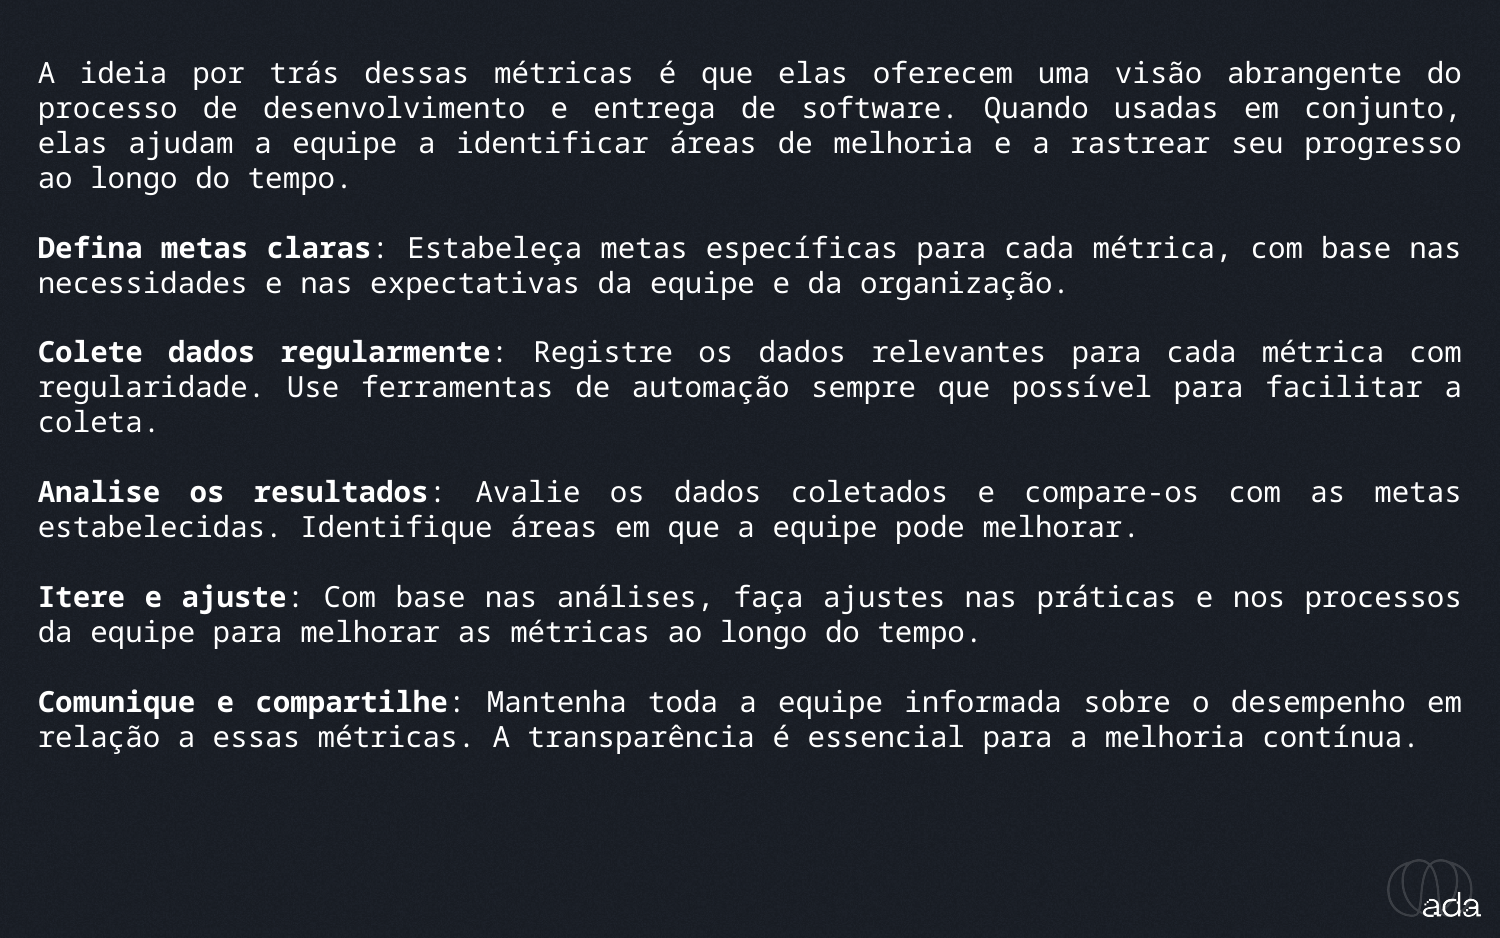

_4 Keys metrics
A ideia por trás dessas métricas é que elas oferecem uma visão abrangente do processo de desenvolvimento e entrega de software. Quando usadas em conjunto, elas ajudam a equipe a identificar áreas de melhoria e a rastrear seu progresso ao longo do tempo.

Defina metas claras: Estabeleça metas específicas para cada métrica, com base nas necessidades e nas expectativas da equipe e da organização.

Colete dados regularmente: Registre os dados relevantes para cada métrica com regularidade. Use ferramentas de automação sempre que possível para facilitar a coleta.

Analise os resultados: Avalie os dados coletados e compare-os com as metas estabelecidas. Identifique áreas em que a equipe pode melhorar.

Itere e ajuste: Com base nas análises, faça ajustes nas práticas e nos processos da equipe para melhorar as métricas ao longo do tempo.

Comunique e compartilhe: Mantenha toda a equipe informada sobre o desempenho em relação a essas métricas. A transparência é essencial para a melhoria contínua.